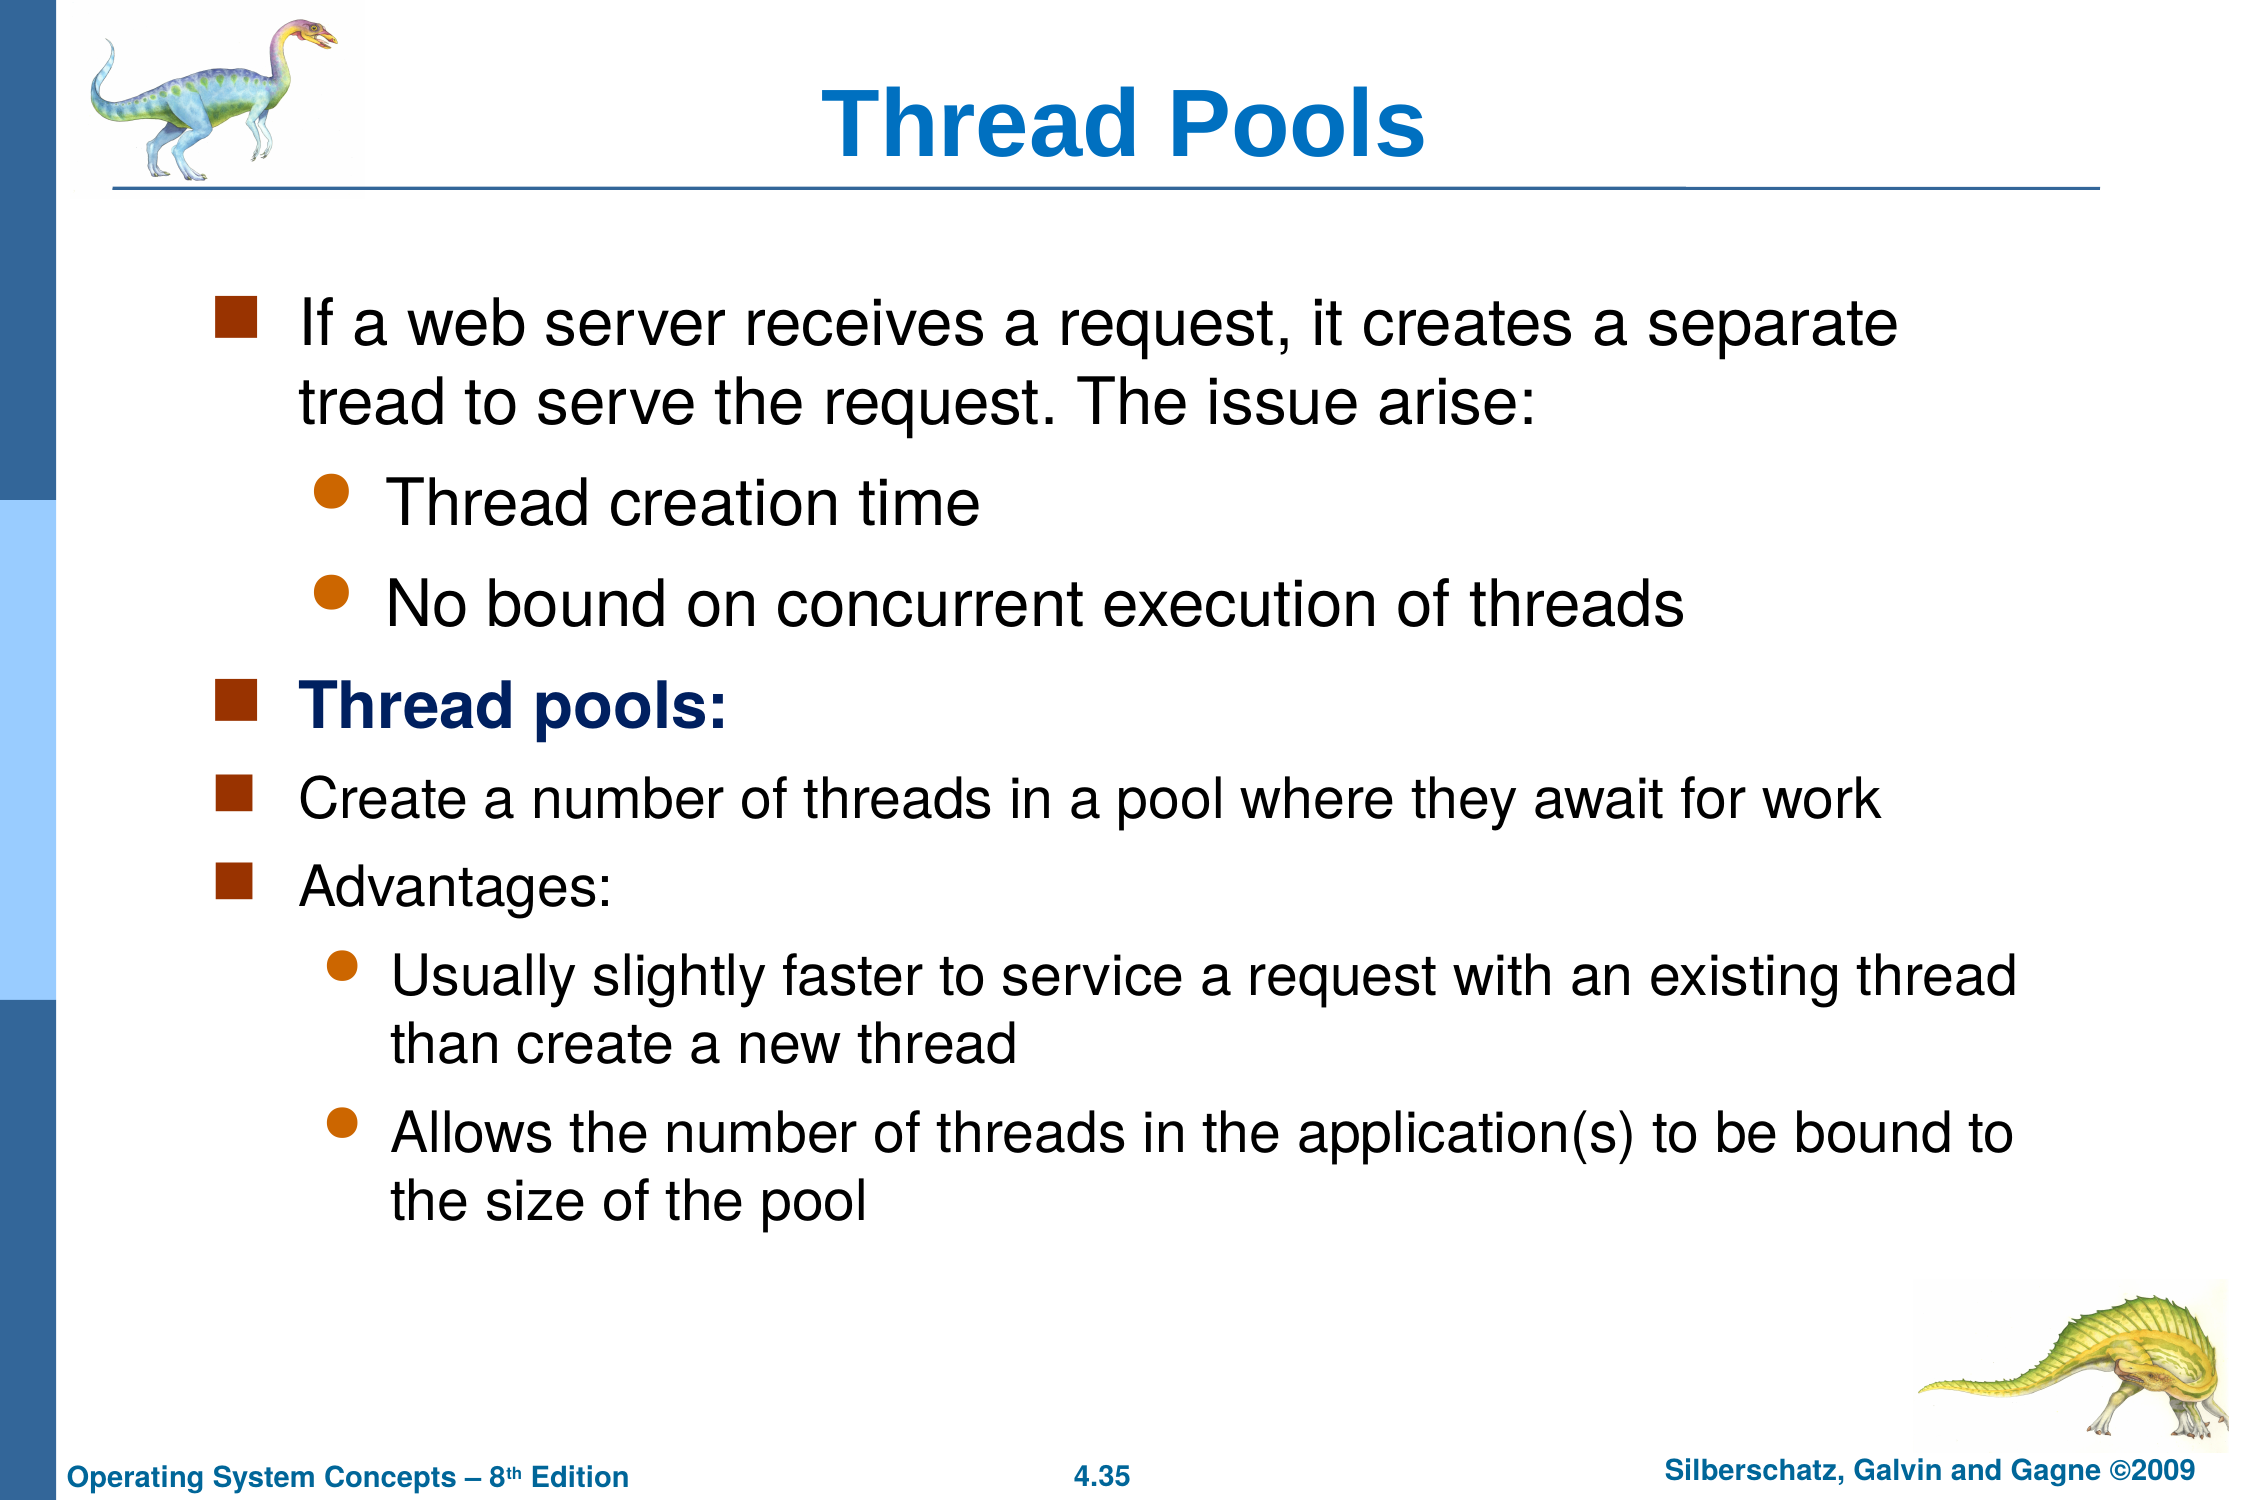

# Thread Pools
If a web server receives a request, it creates a separate tread to serve the request. The issue arise:
Thread creation time
No bound on concurrent execution of threads
Thread pools:
Create a number of threads in a pool where they await for work
Advantages:
Usually slightly faster to service a request with an existing thread than create a new thread
Allows the number of threads in the application(s) to be bound to the size of the pool